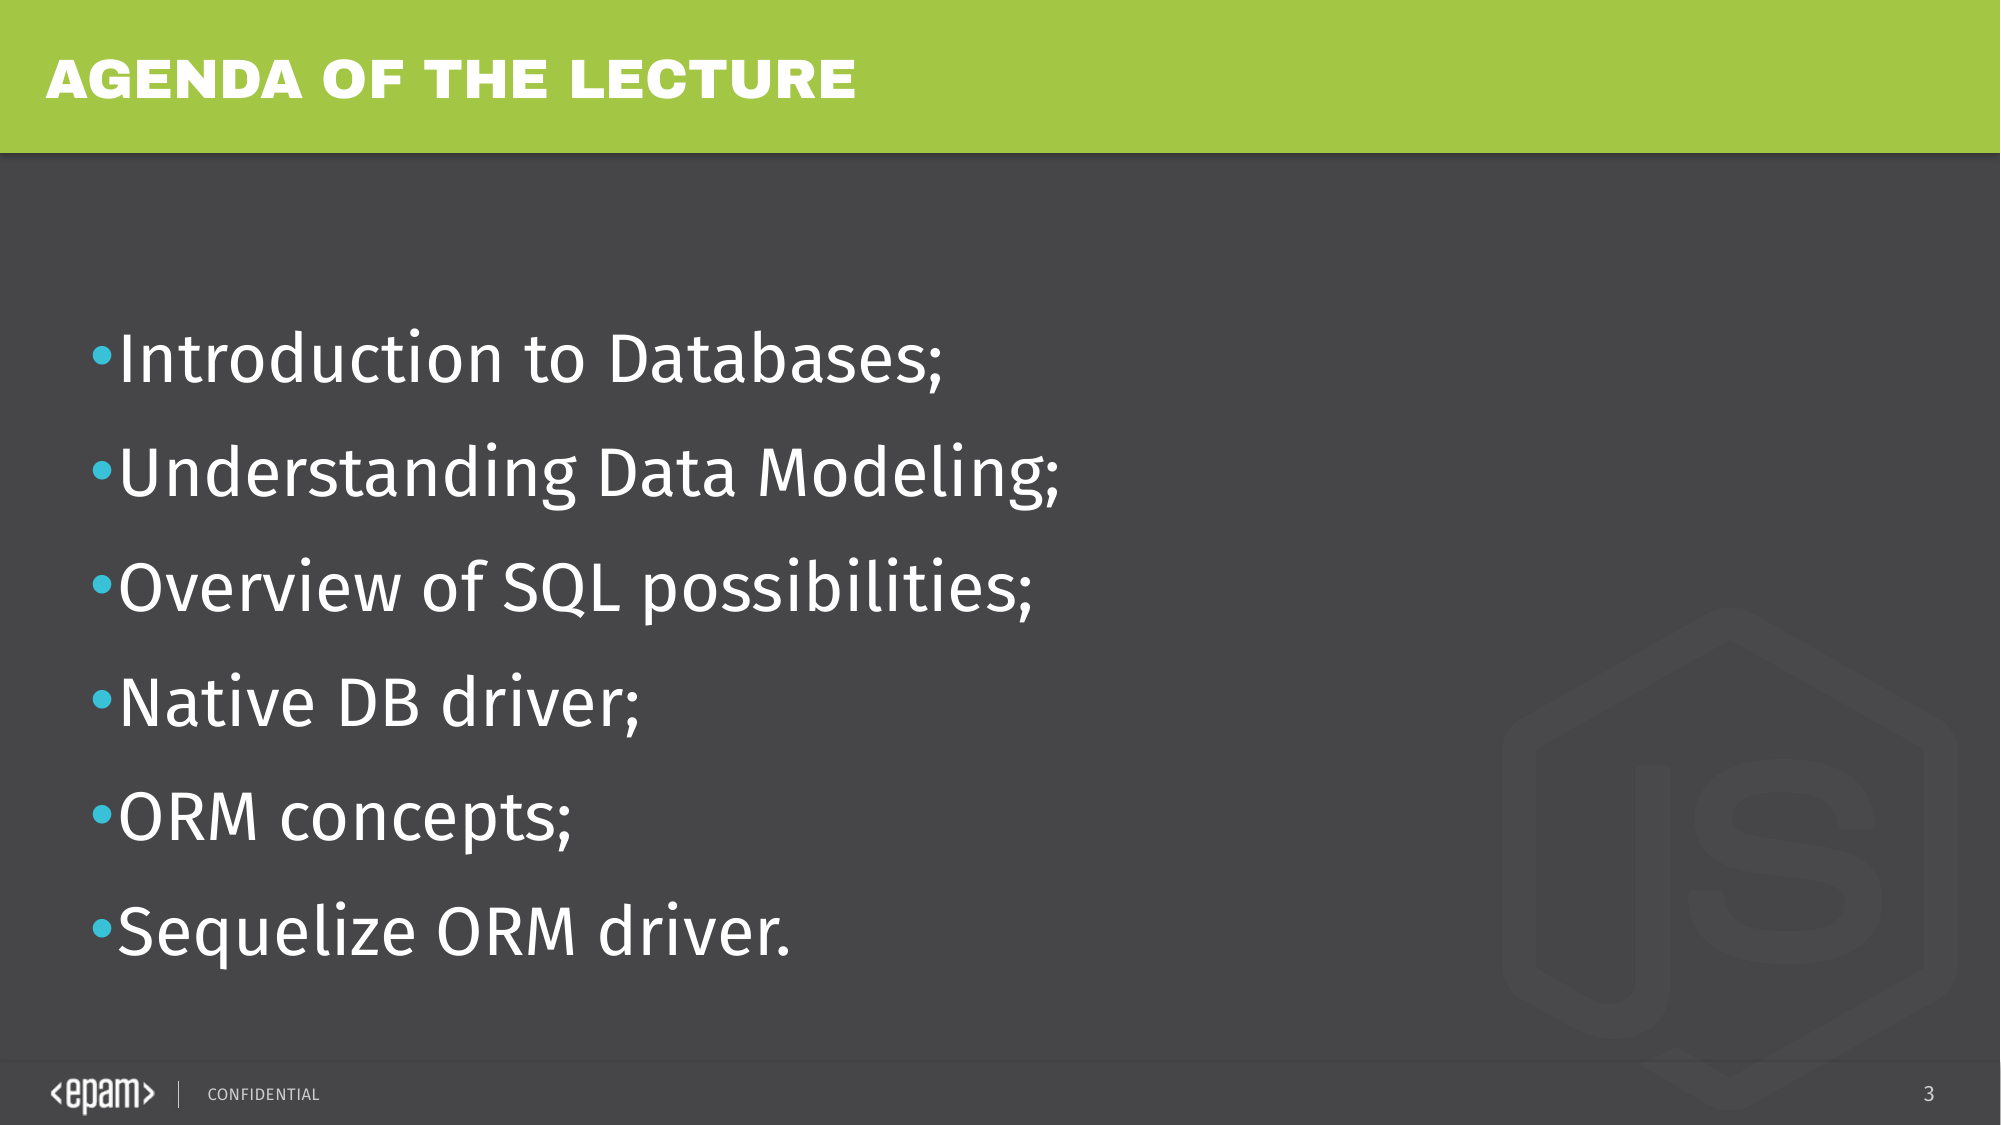

AGENDA OF THE LECTURE
Introduction to Databases;
Understanding Data Modeling;
Overview of SQL possibilities;
Native DB driver;
ORM concepts;
Sequelize ORM driver.